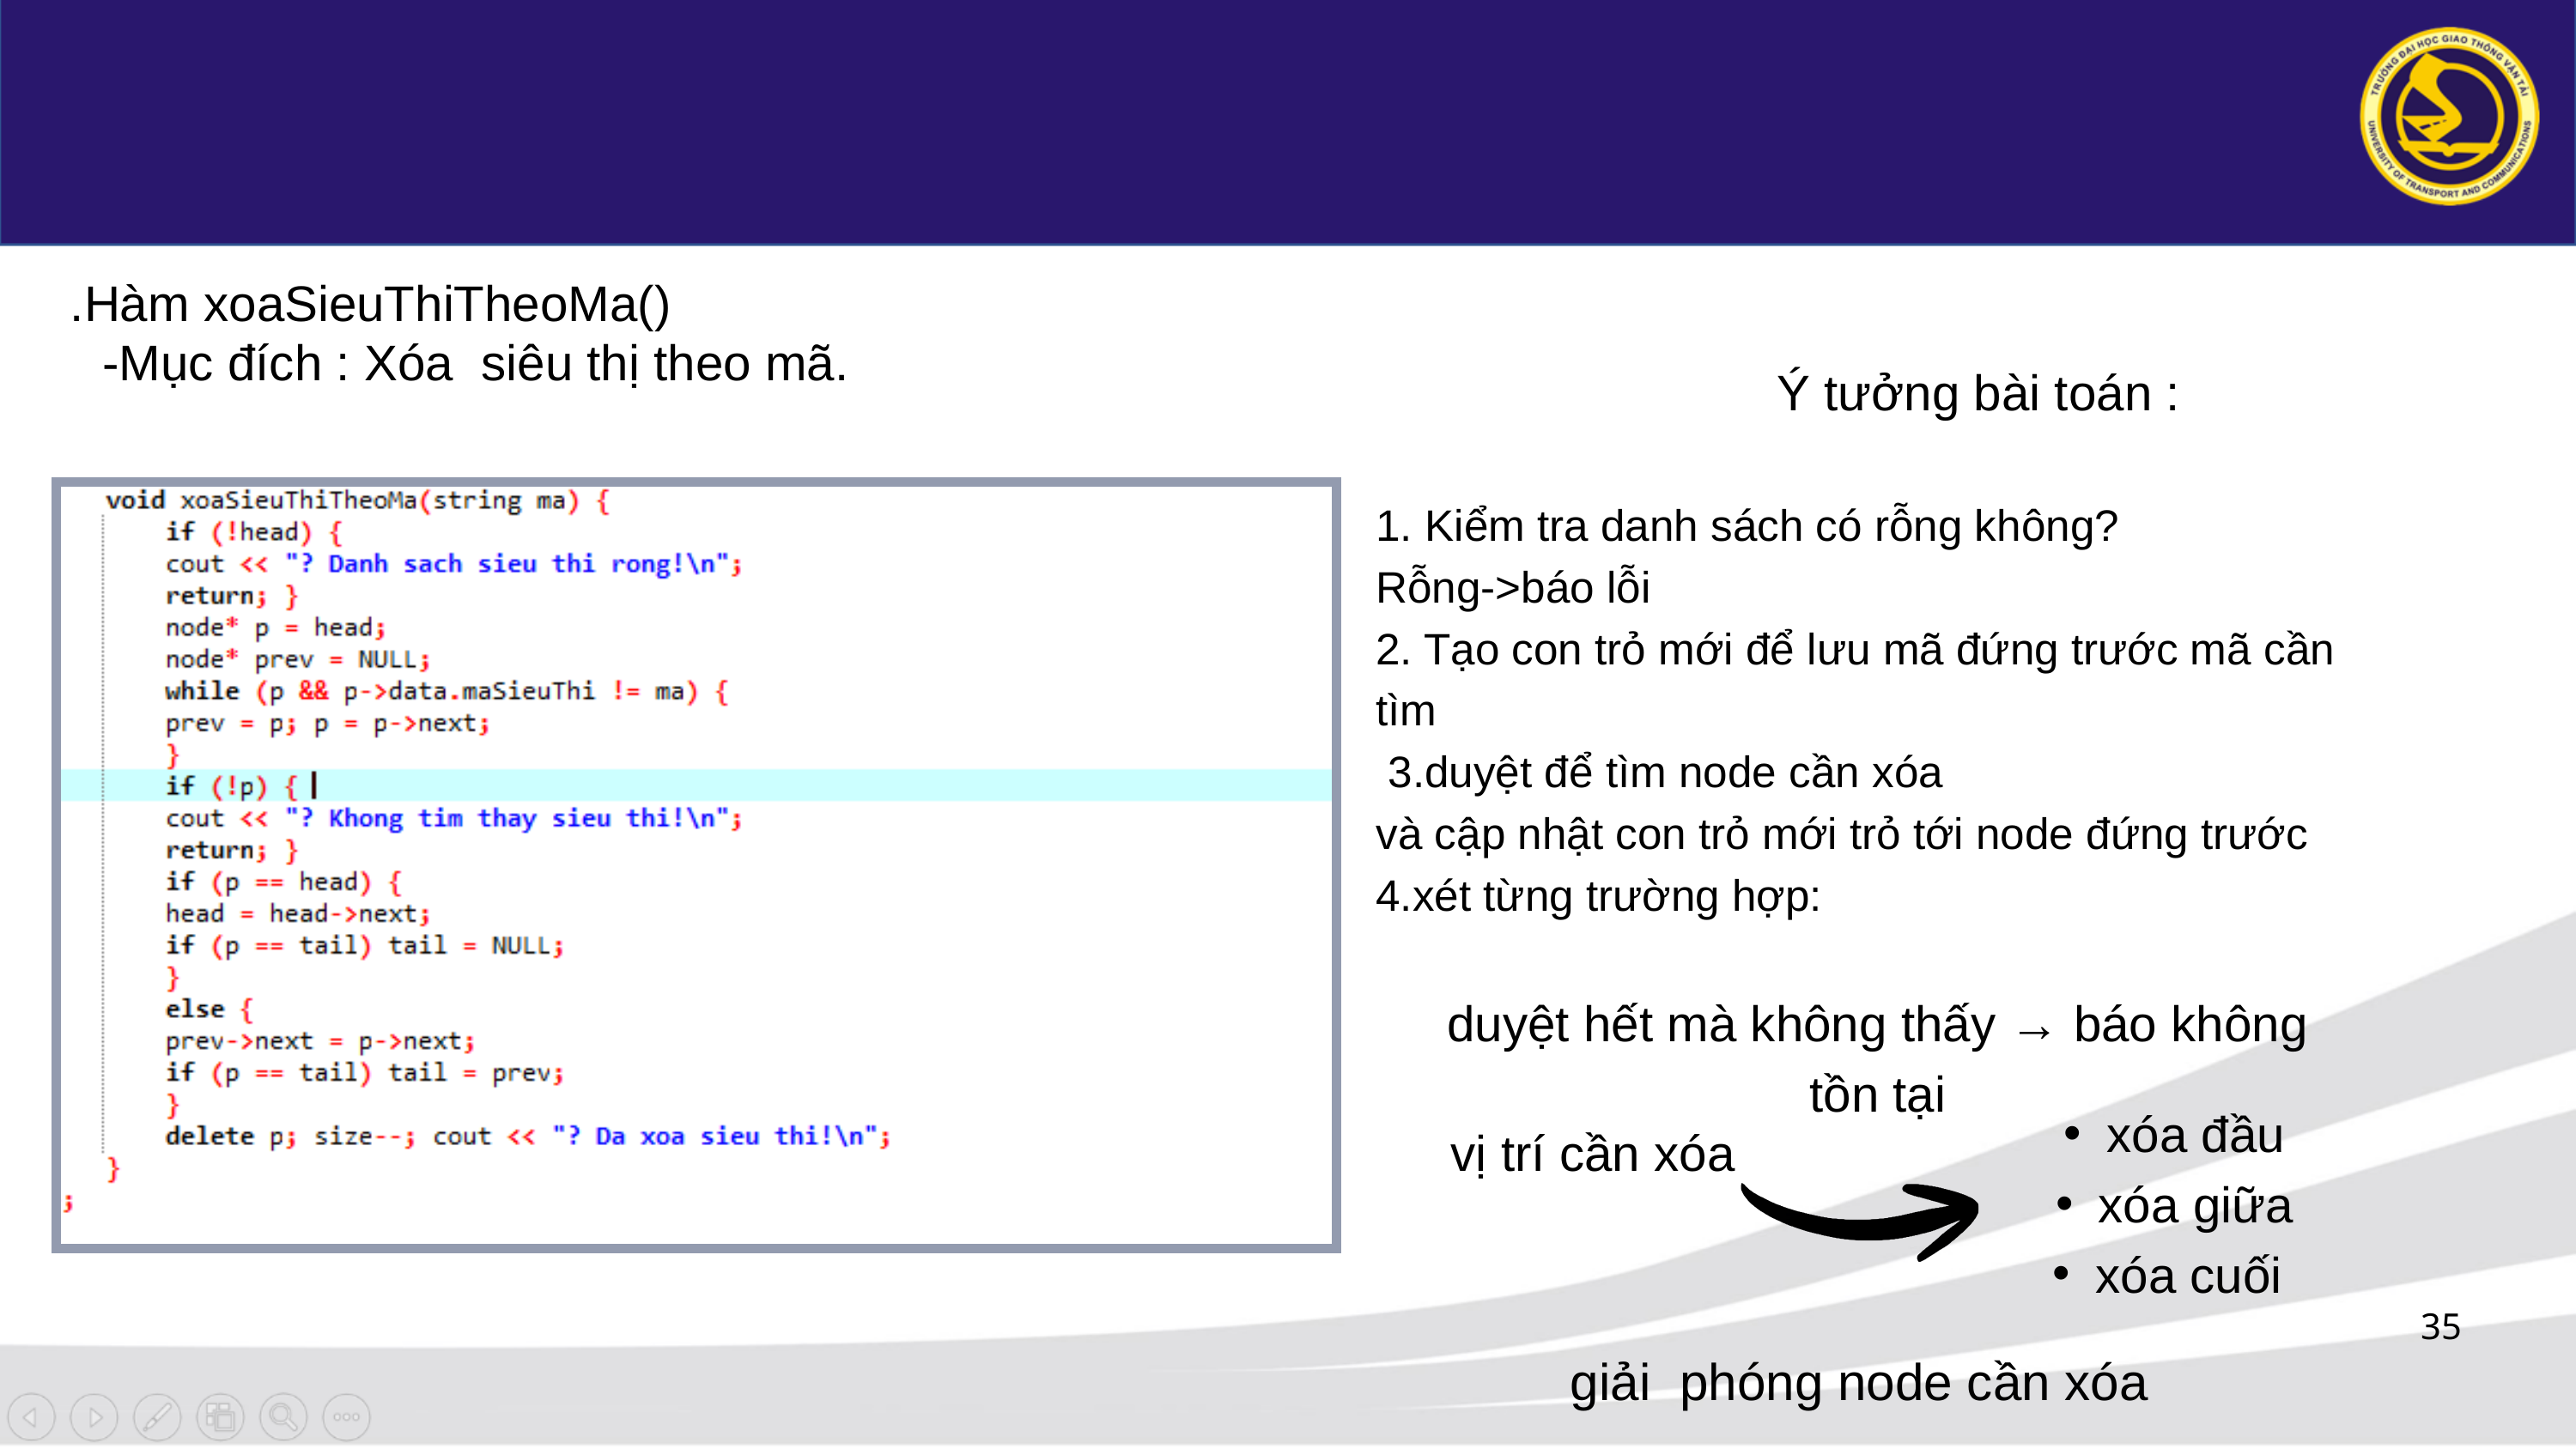

.Hàm xoaSieuThiTheoMa()
-Mục đích : Xóa  siêu thị theo mã.
Ý tưởng bài toán :

1. Kiểm tra danh sách có rỗng không?
Rỗng->báo lỗi
2. Tạo con trỏ mới để lưu mã đứng trước mã cần tìm
 3.duyệt để tìm node cần xóa
và cập nhật con trỏ mới trỏ tới node đứng trước
4.xét từng trường hợp:

duyệt hết mà không thấy → báo không tồn tại
xóa đầu
xóa giữa
xóa cuối
vị trí cần xóa

35
giải  phóng node cần xóa